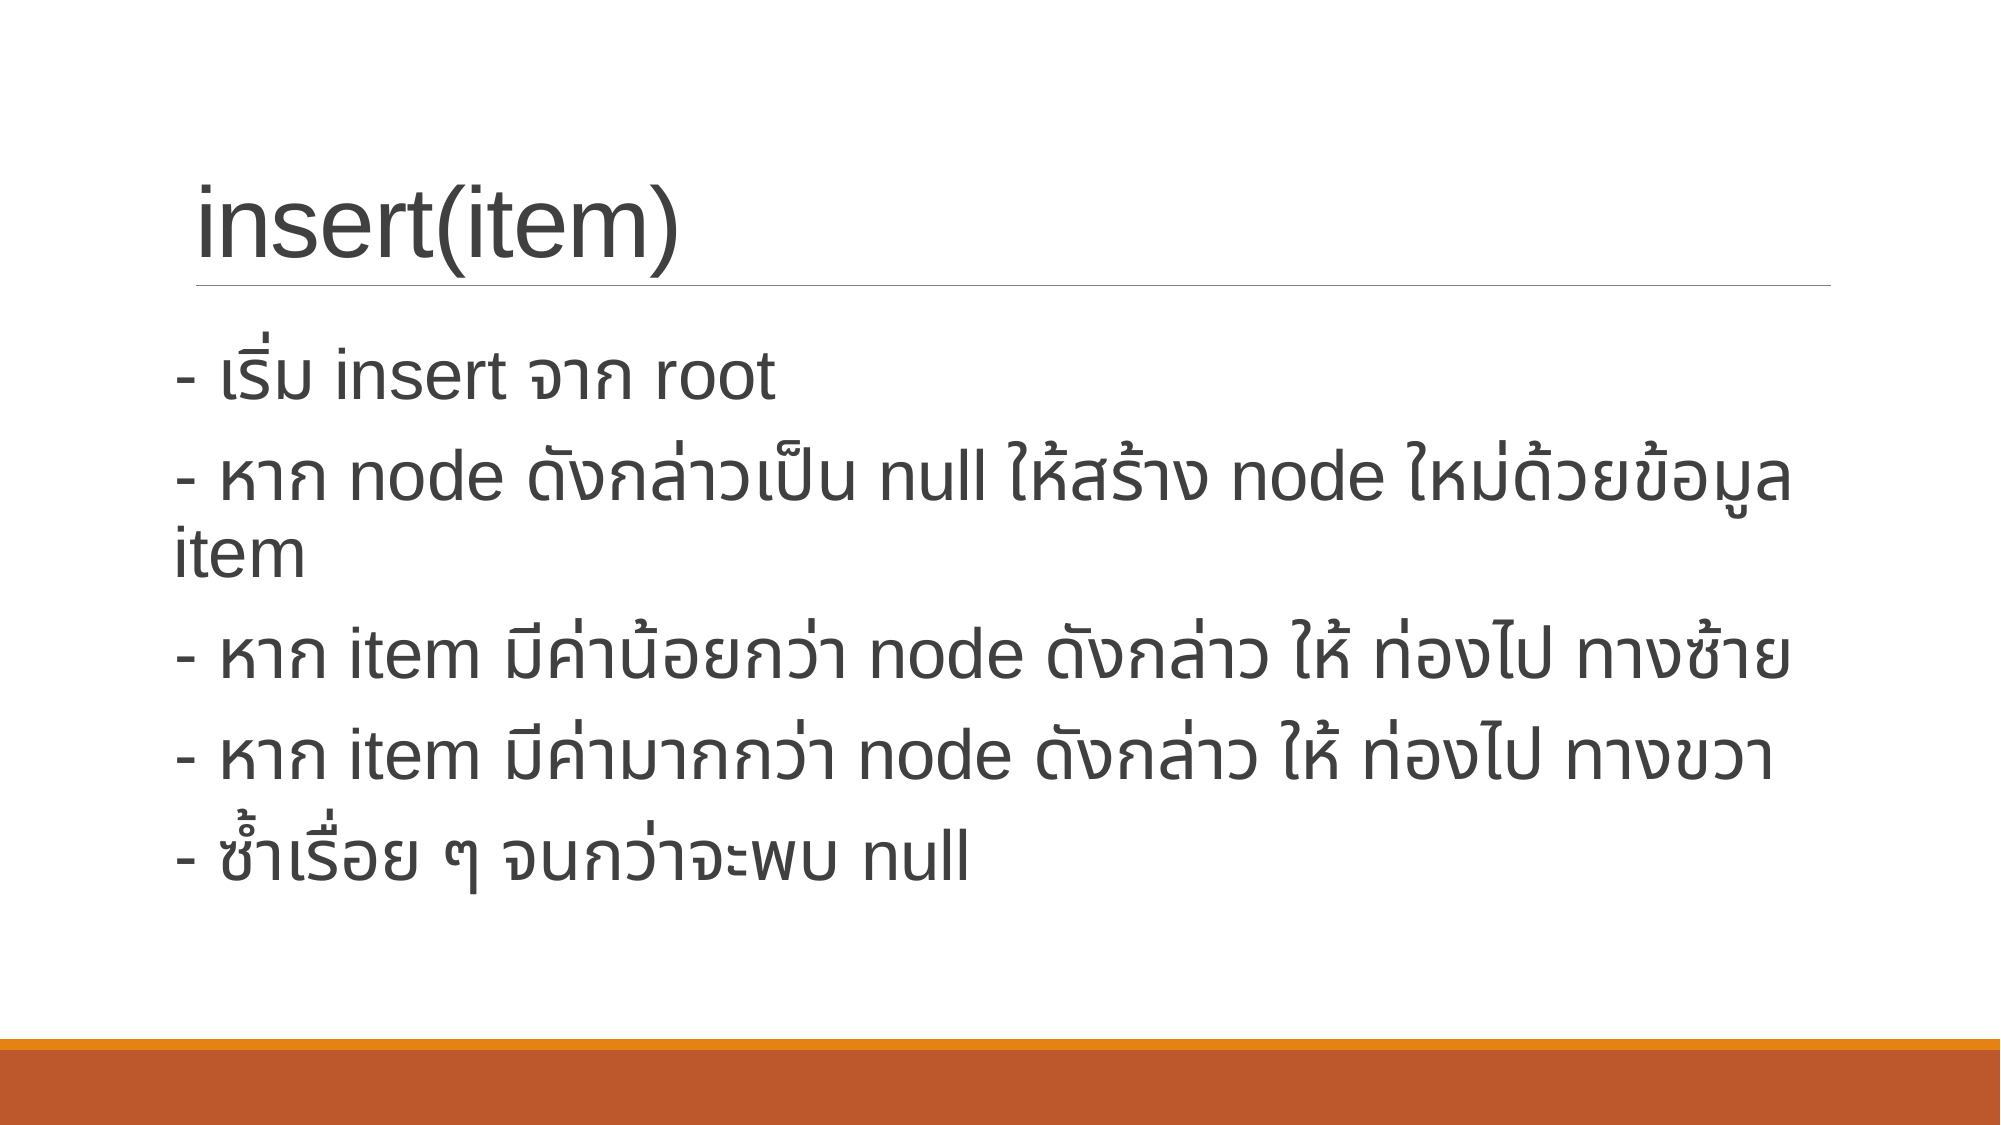

# insert(item)
- เริ่ม insert จาก root
- หาก node ดังกล่าวเป็น null ให้สร้าง node ใหม่ด้วยข้อมูล item
- หาก item มีค่าน้อยกว่า node ดังกล่าว ให้ ท่องไป ทางซ้าย
- หาก item มีค่ามากกว่า node ดังกล่าว ให้ ท่องไป ทางขวา
- ซ้ำเรื่อย ๆ จนกว่าจะพบ null